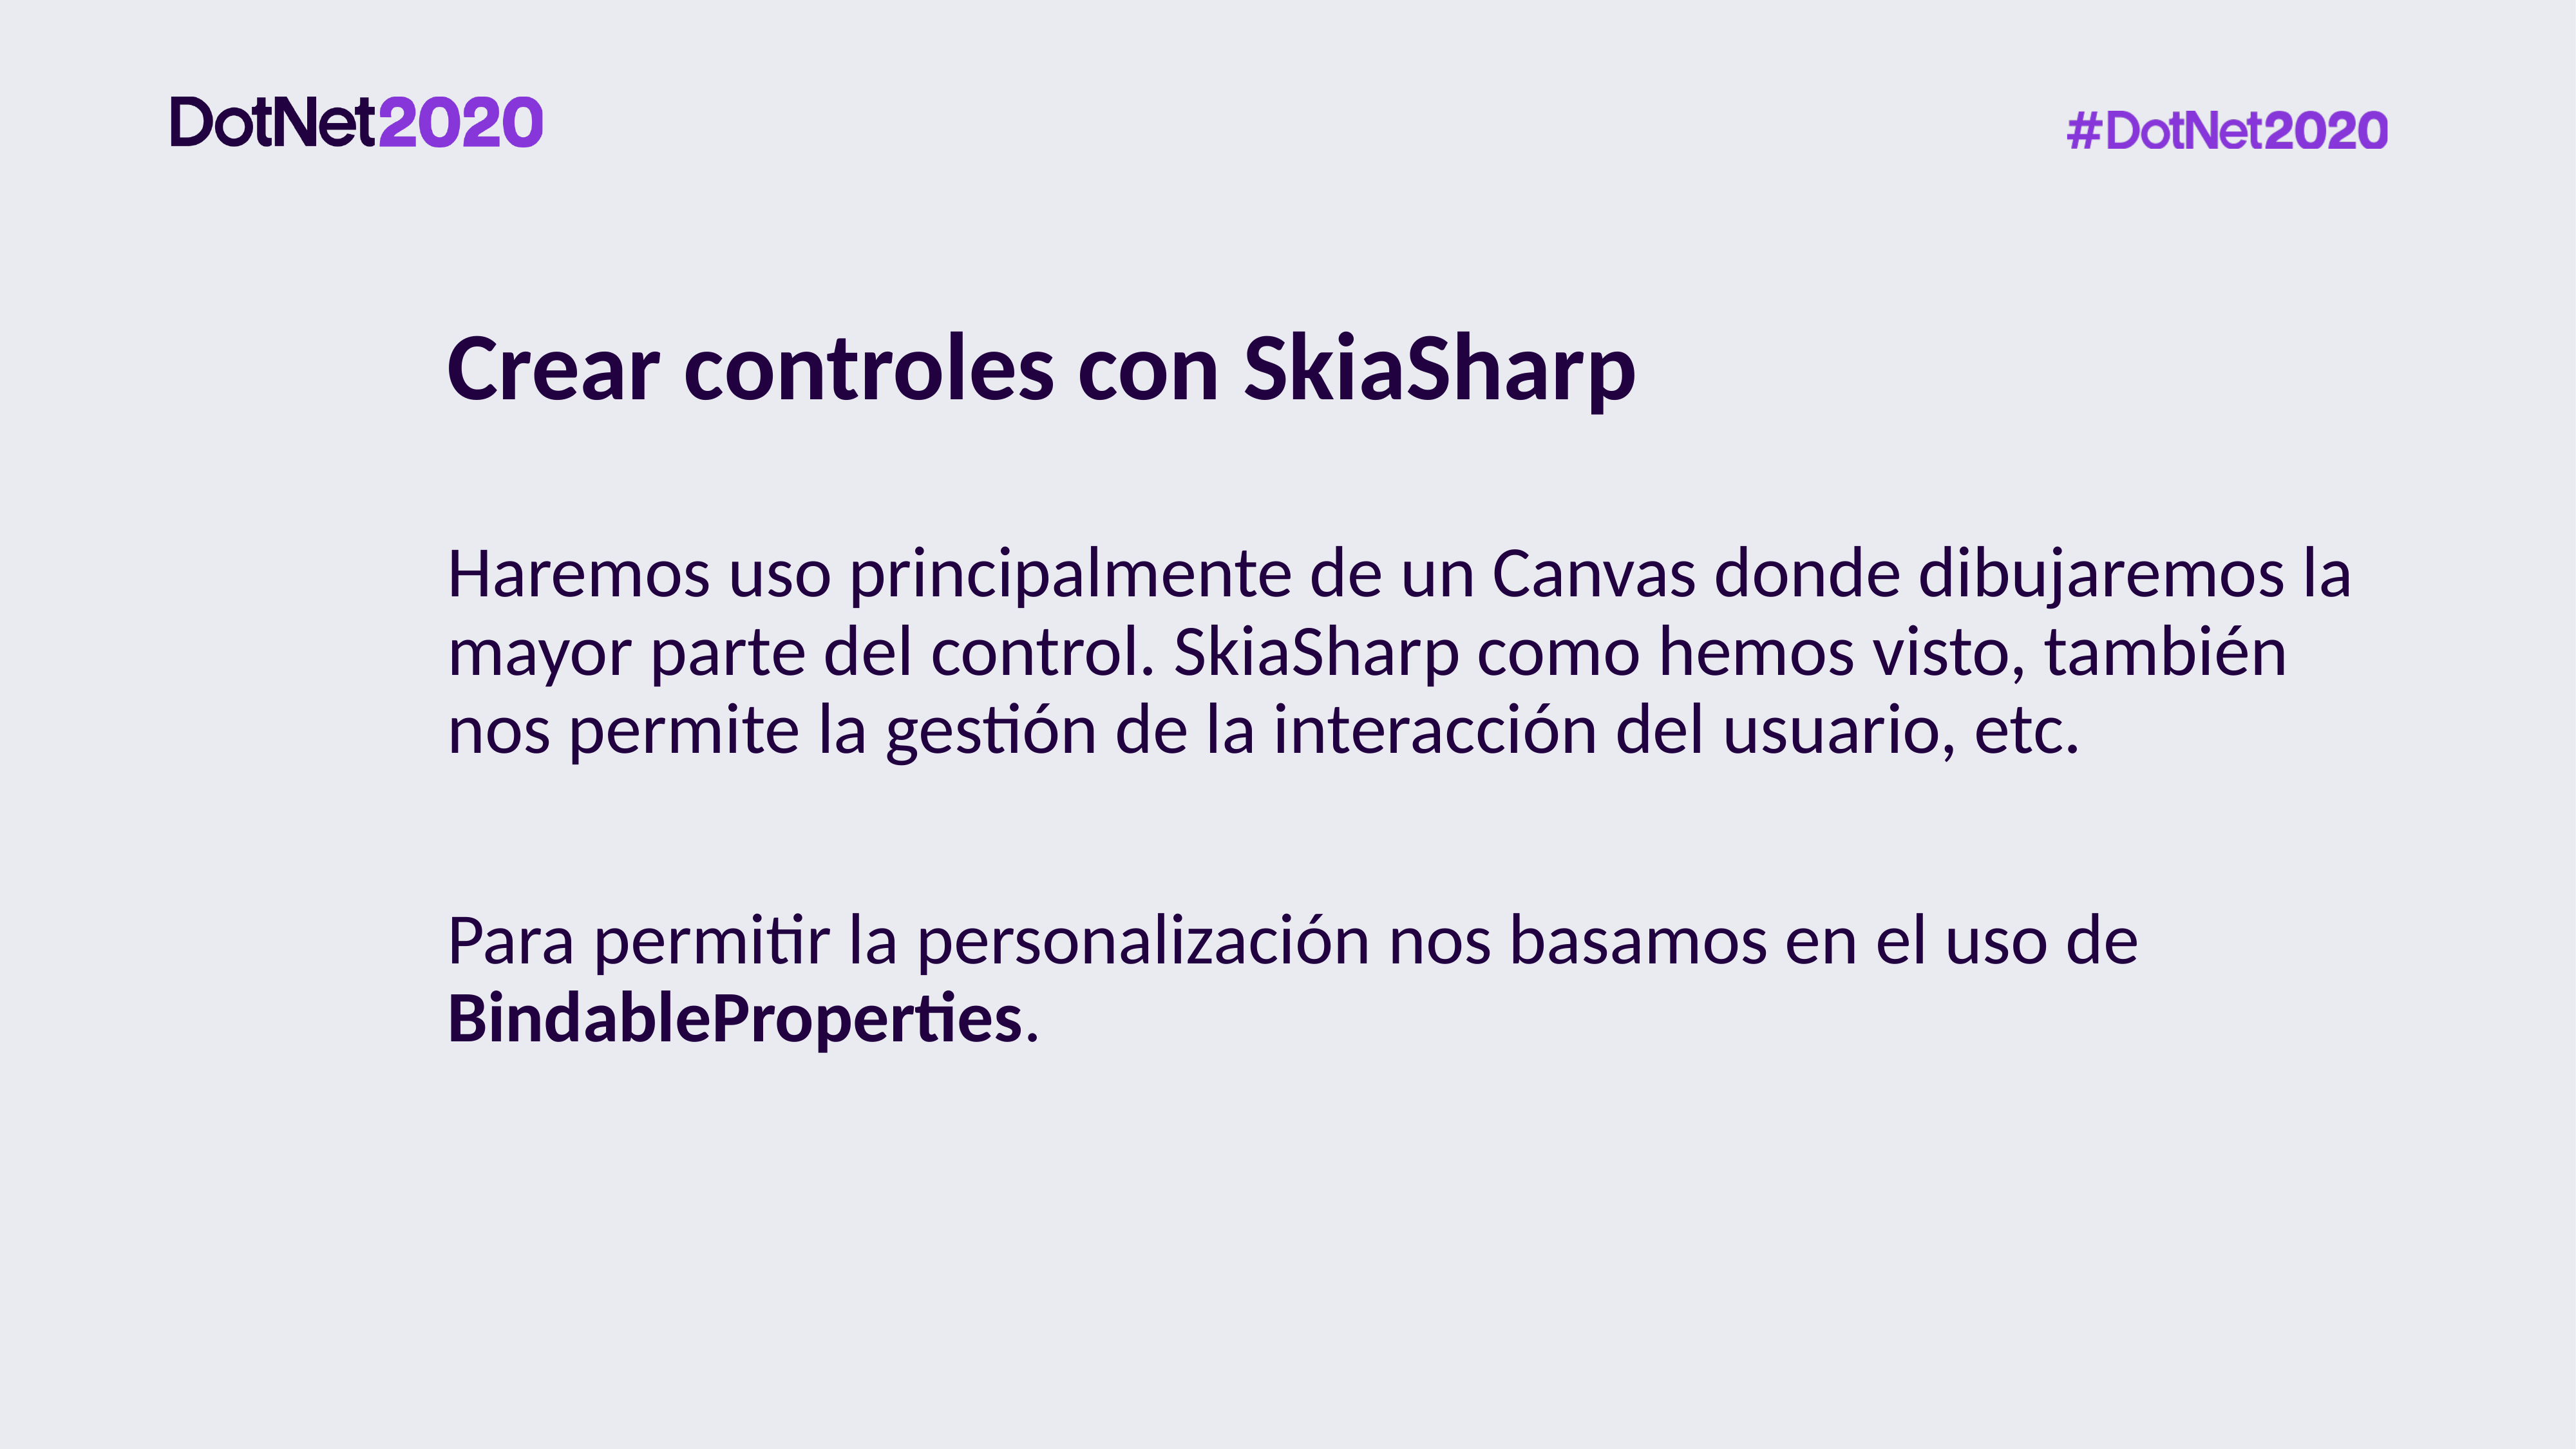

# Crear controles con SkiaSharp
Haremos uso principalmente de un Canvas donde dibujaremos la mayor parte del control. SkiaSharp como hemos visto, también nos permite la gestión de la interacción del usuario, etc.

Para permitir la personalización nos basamos en el uso de BindableProperties.